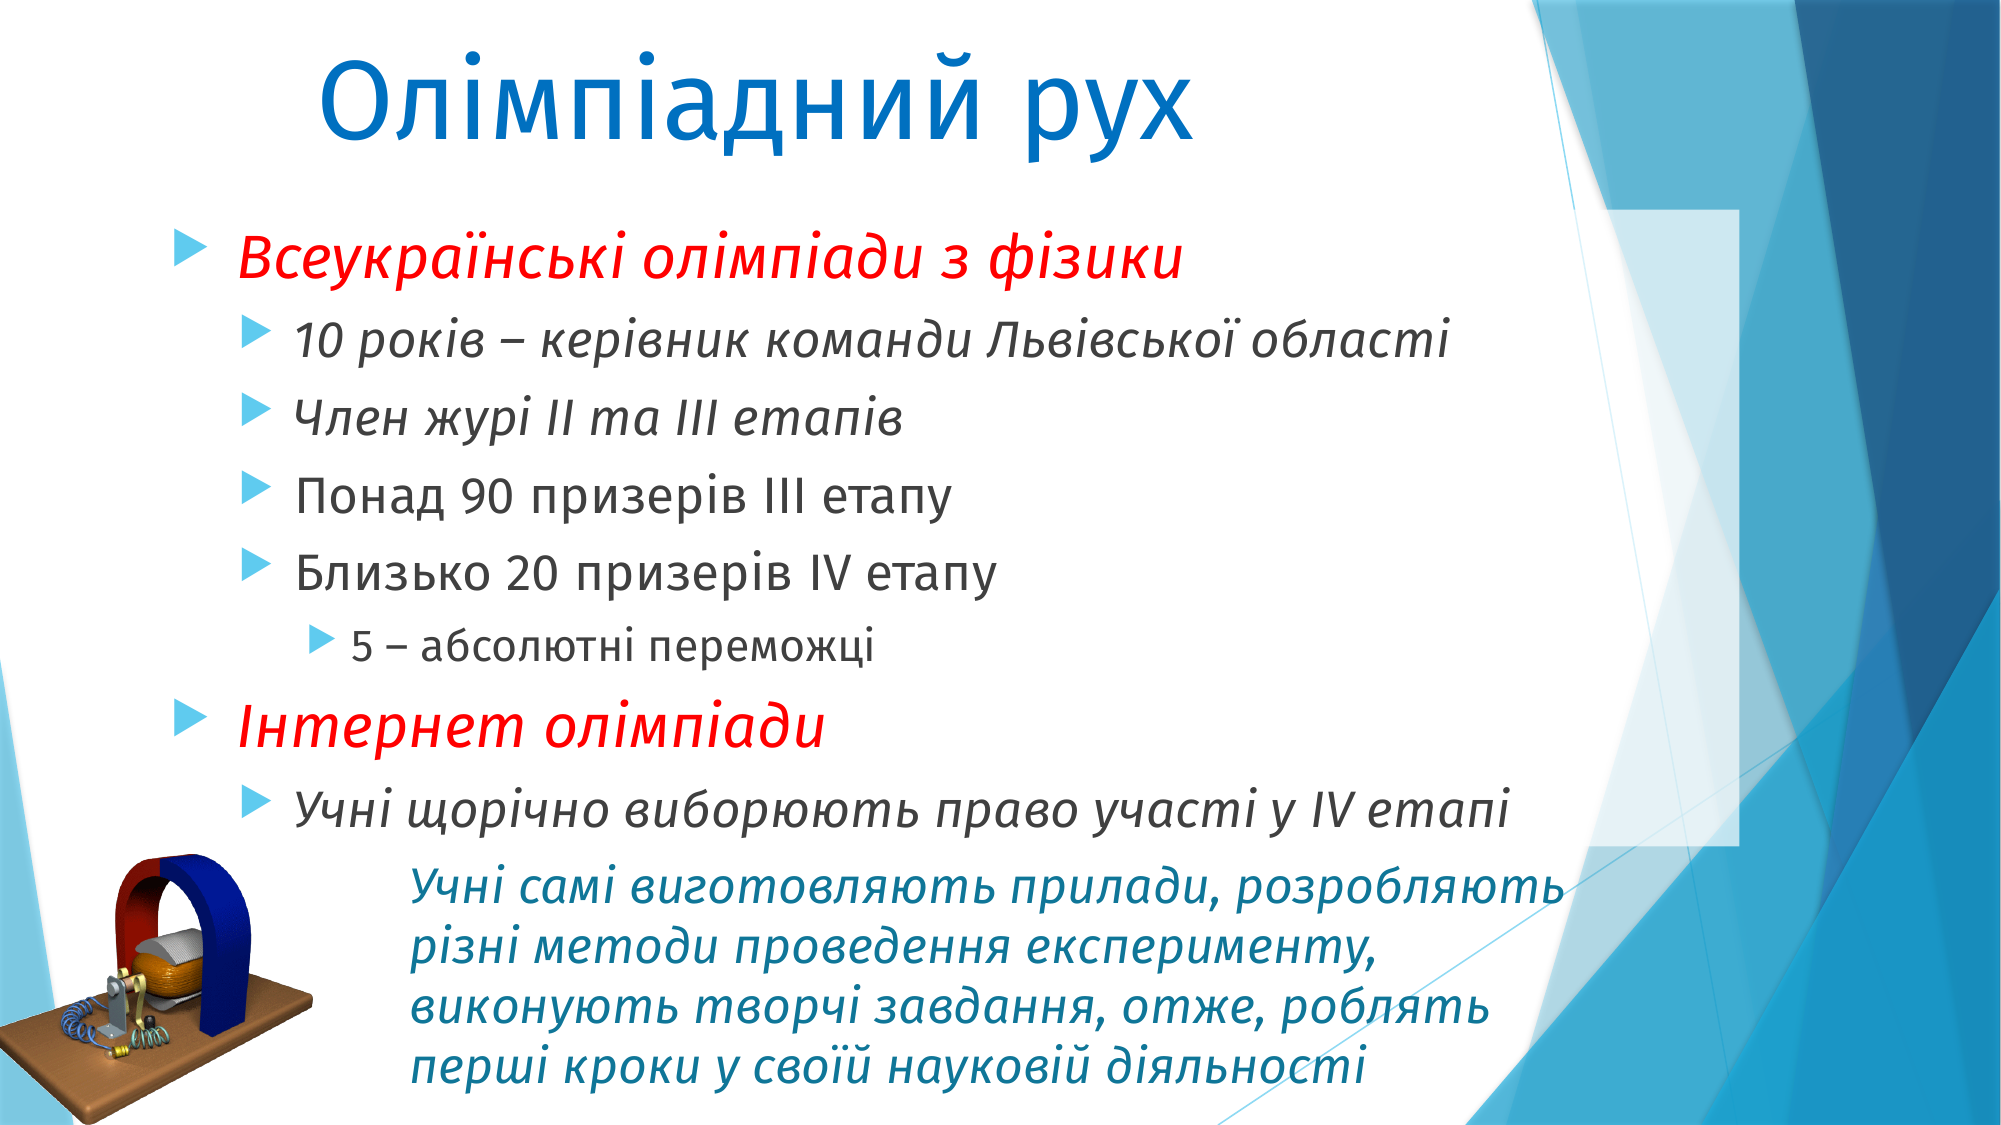

# Олімпіадний рух
 Всеукраїнські олімпіади з фізики
 10 років – керівник команди Львівської області
 Член журі ІІ та ІІІ етапів
 Понад 90 призерів ІІІ етапу
 Близько 20 призерів IV етапу
 5 – абсолютні переможці
 Інтернет олімпіади
 Учні щорічно виборюють право участі у IV етапі

Учні самі виготовляють прилади, розробляють різні методи проведення експерименту, виконують творчі завдання, отже, роблять перші кроки у своїй науковій діяльності